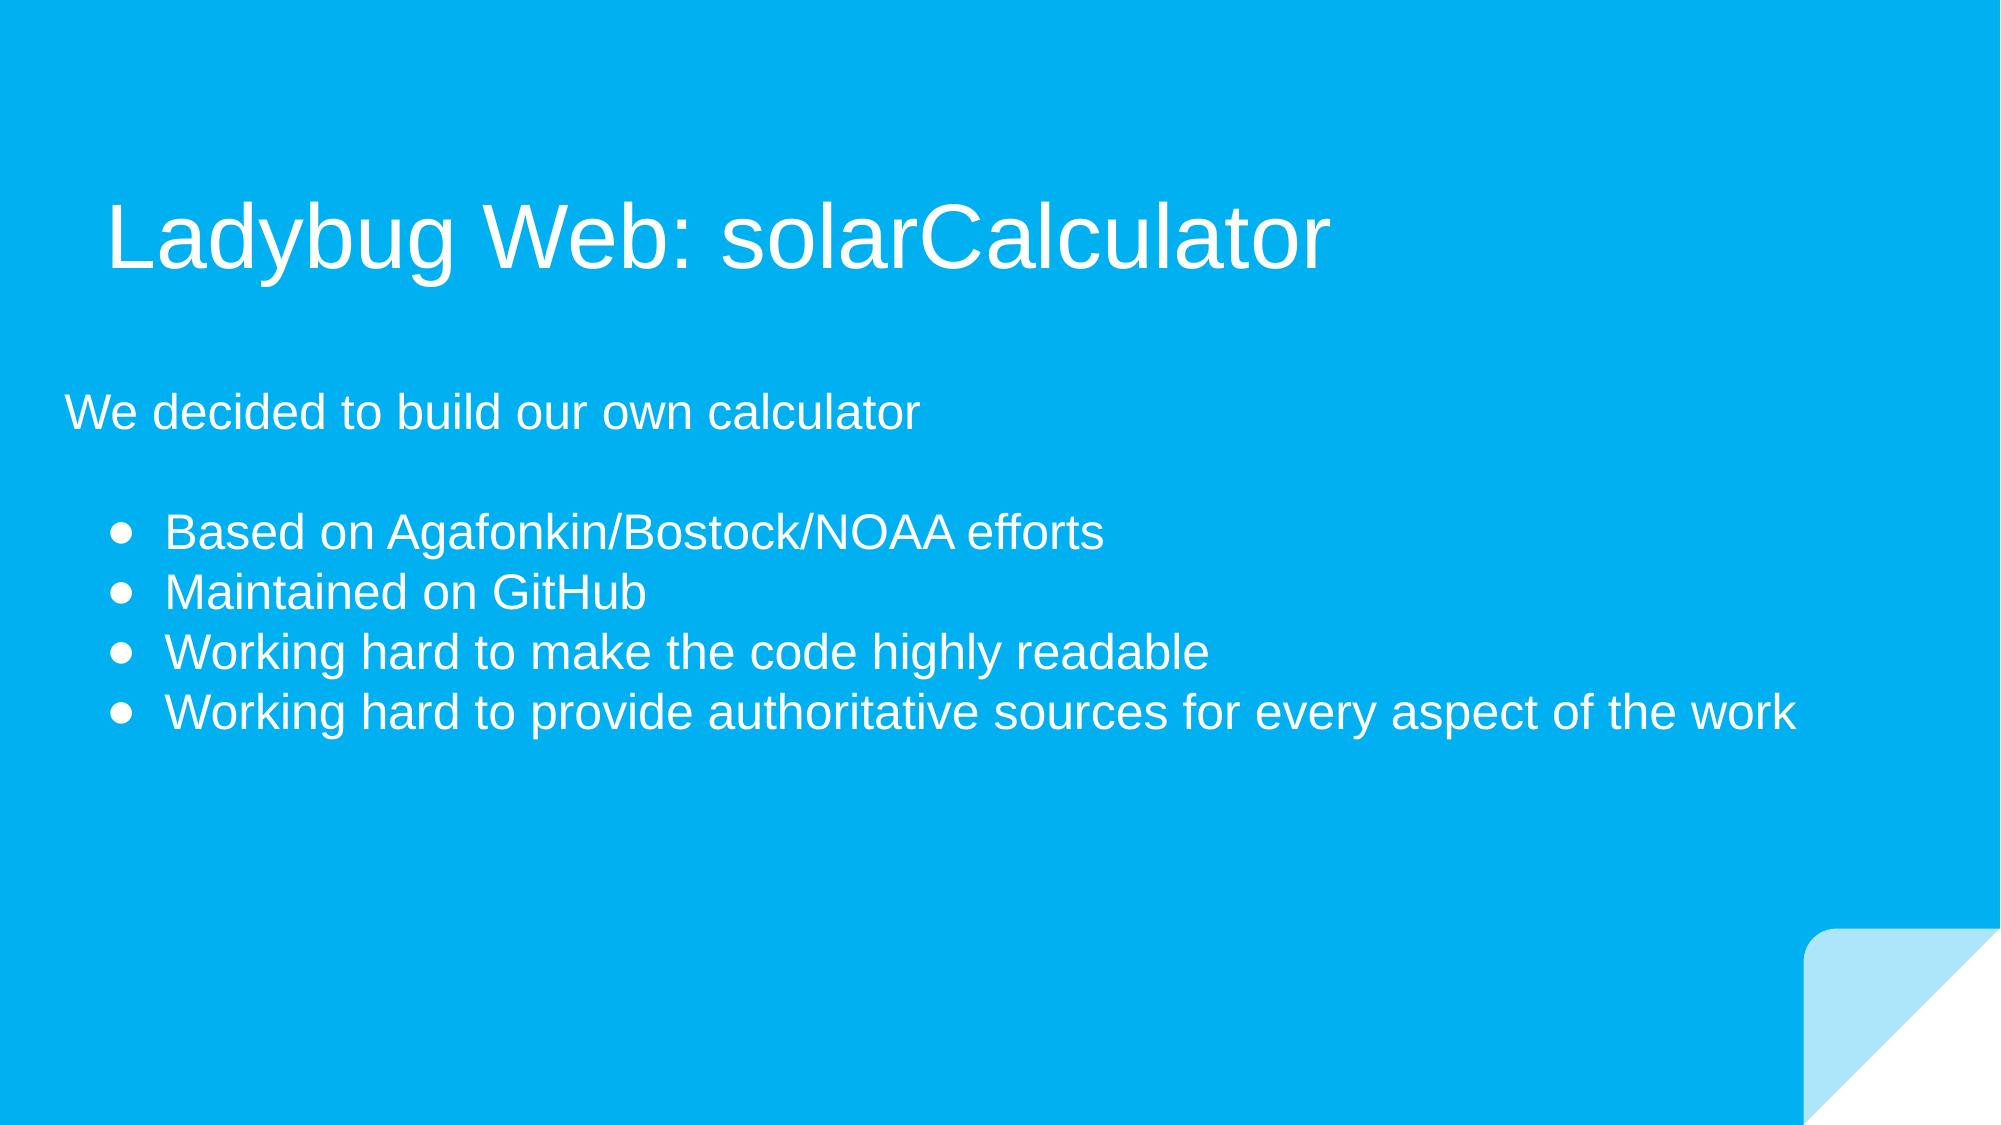

# Ladybug Web: solarCalculator
We decided to build our own calculator

Based on Agafonkin/Bostock/NOAA efforts
Maintained on GitHub
Working hard to make the code highly readable
Working hard to provide authoritative sources for every aspect of the work